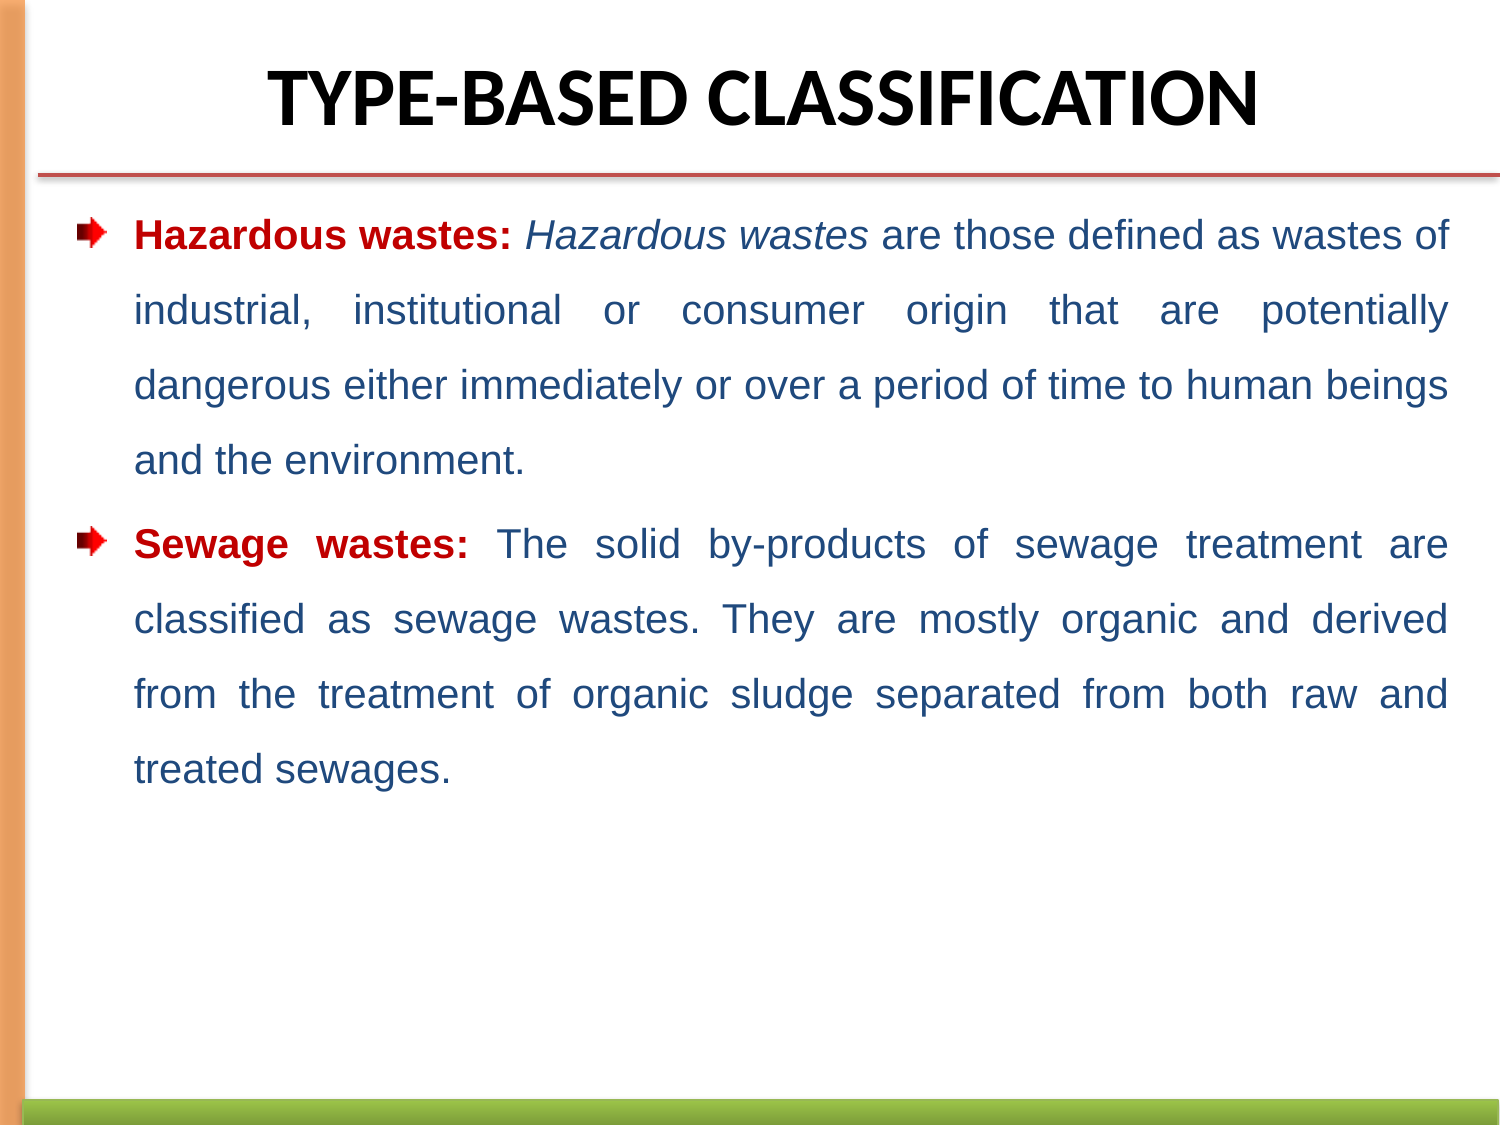

TYPE-BASED CLASSIFICATION
Hazardous wastes: Hazardous wastes are those defined as wastes of industrial, institutional or consumer origin that are potentially dangerous either immediately or over a period of time to human beings and the environment.
Sewage wastes: The solid by-products of sewage treatment are classified as sewage wastes. They are mostly organic and derived from the treatment of organic sludge separated from both raw and treated sewages.